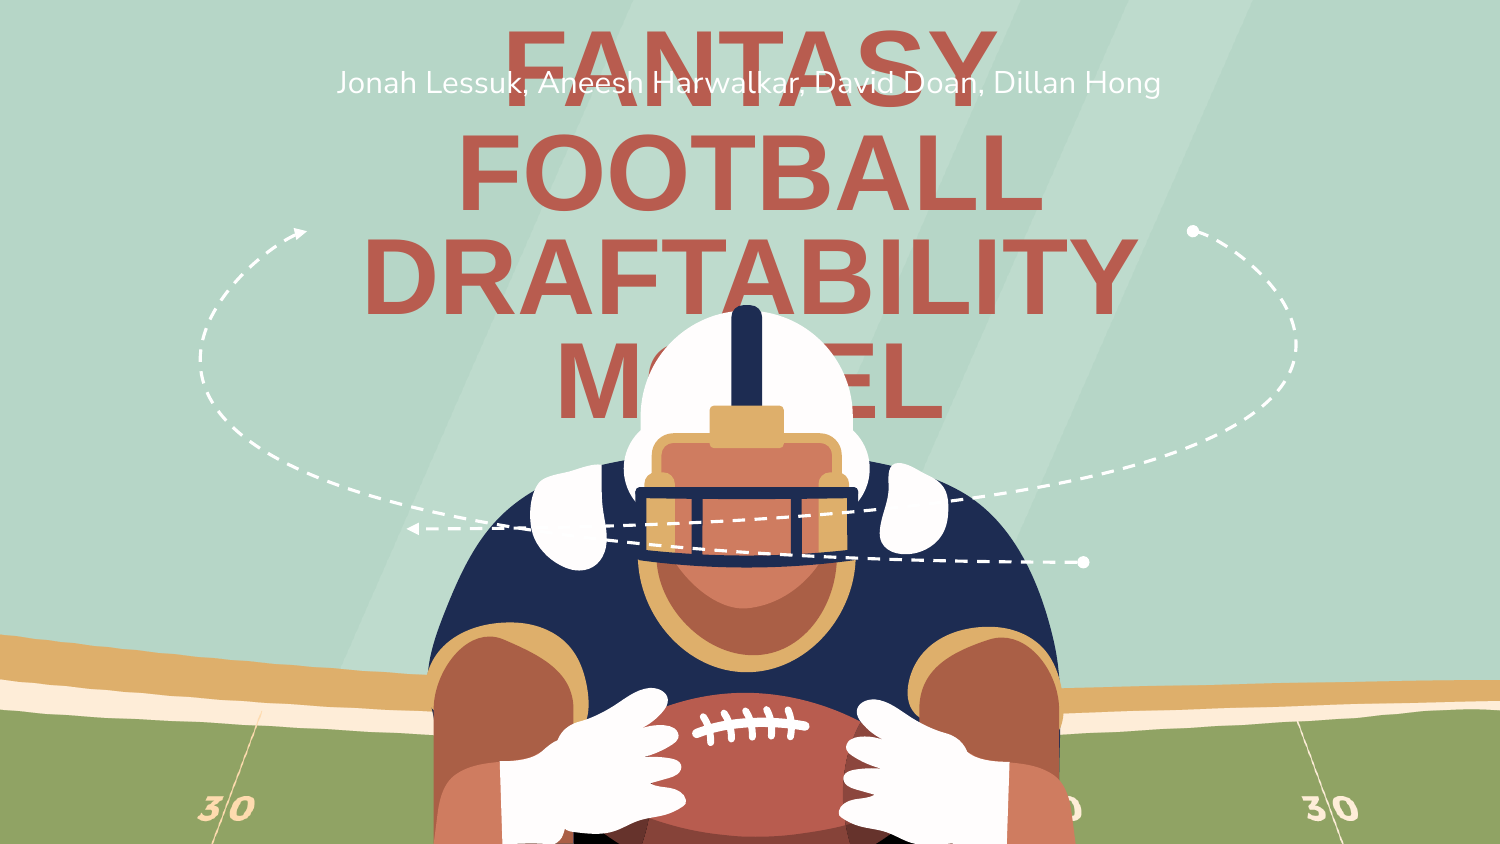

Jonah Lessuk, Aneesh Harwalkar, David Doan, Dillan Hong
# FANTASY FOOTBALL DRAFTABILITY MODEL